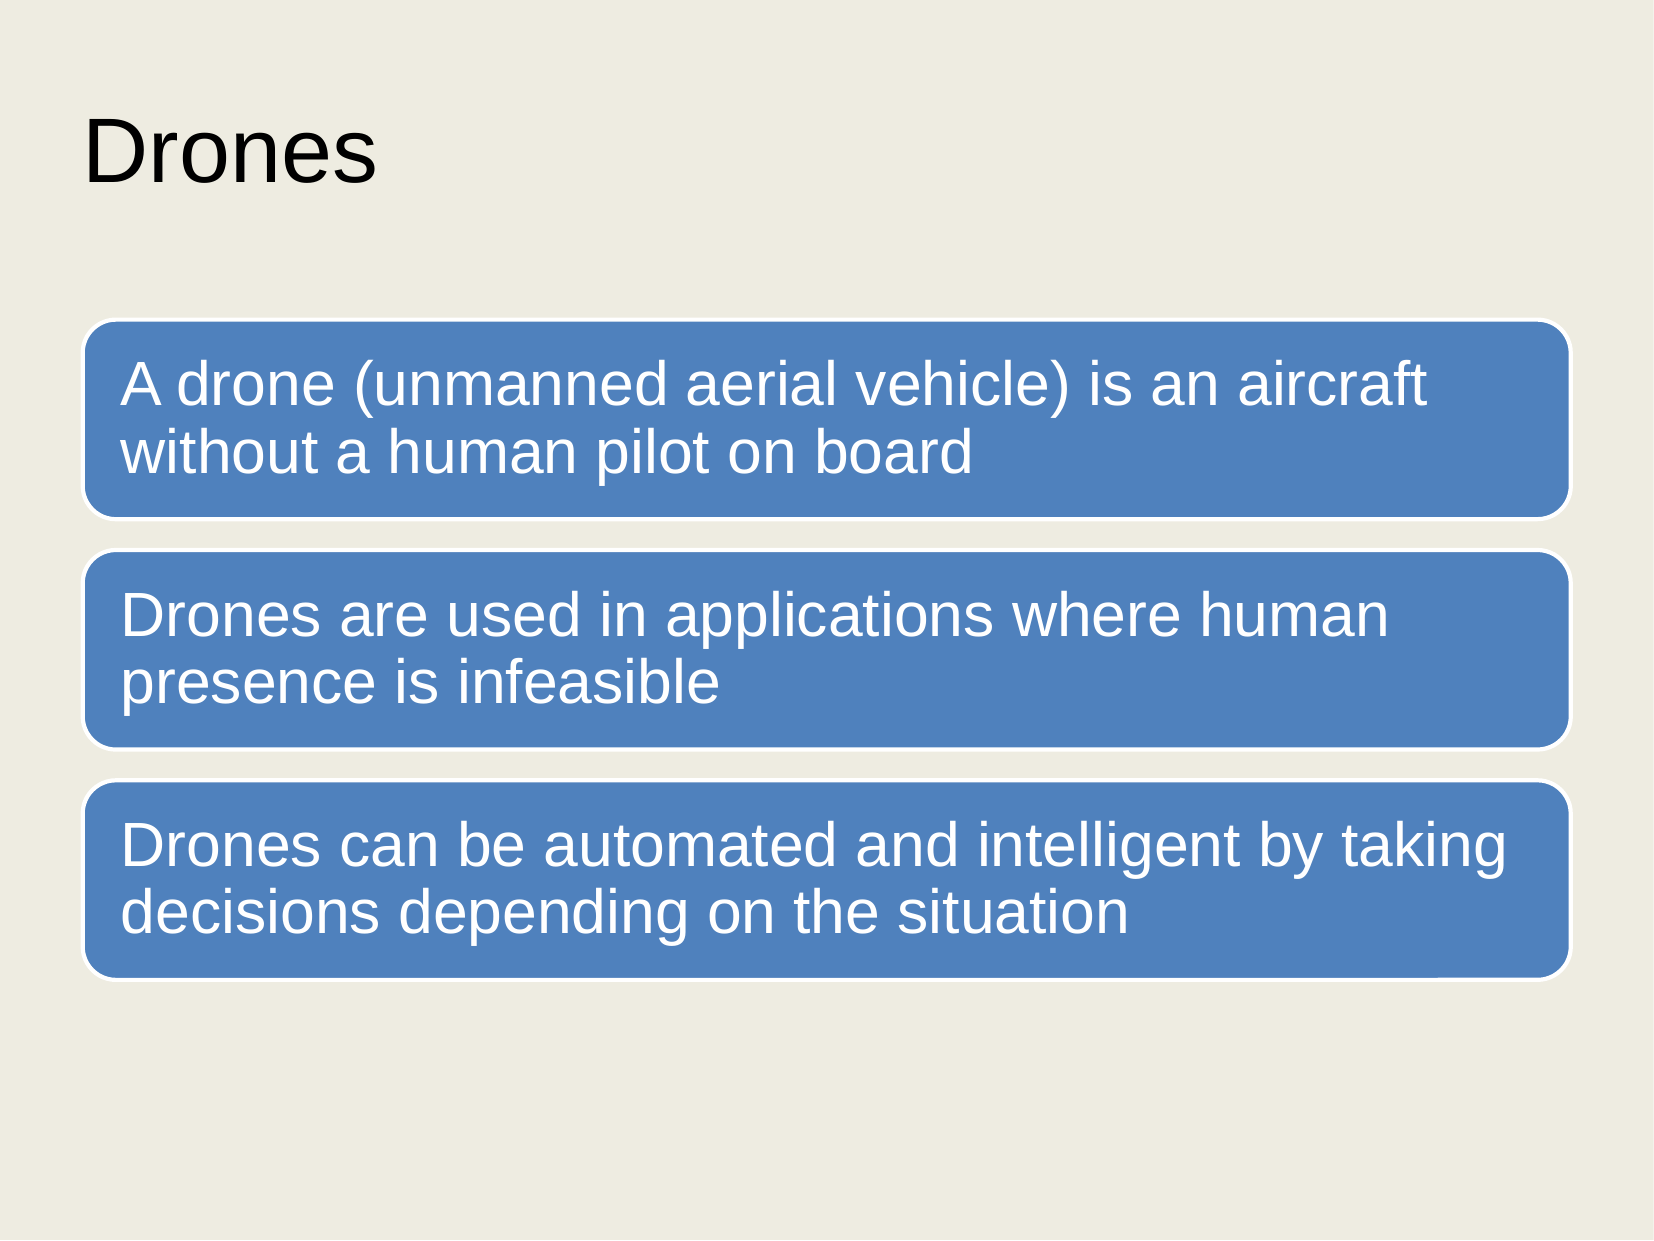

# Drones
A drone (unmanned aerial vehicle) is an aircraft without a human pilot on board
Drones are used in applications where human presence is infeasible
Drones can be automated and intelligent by taking decisions depending on the situation